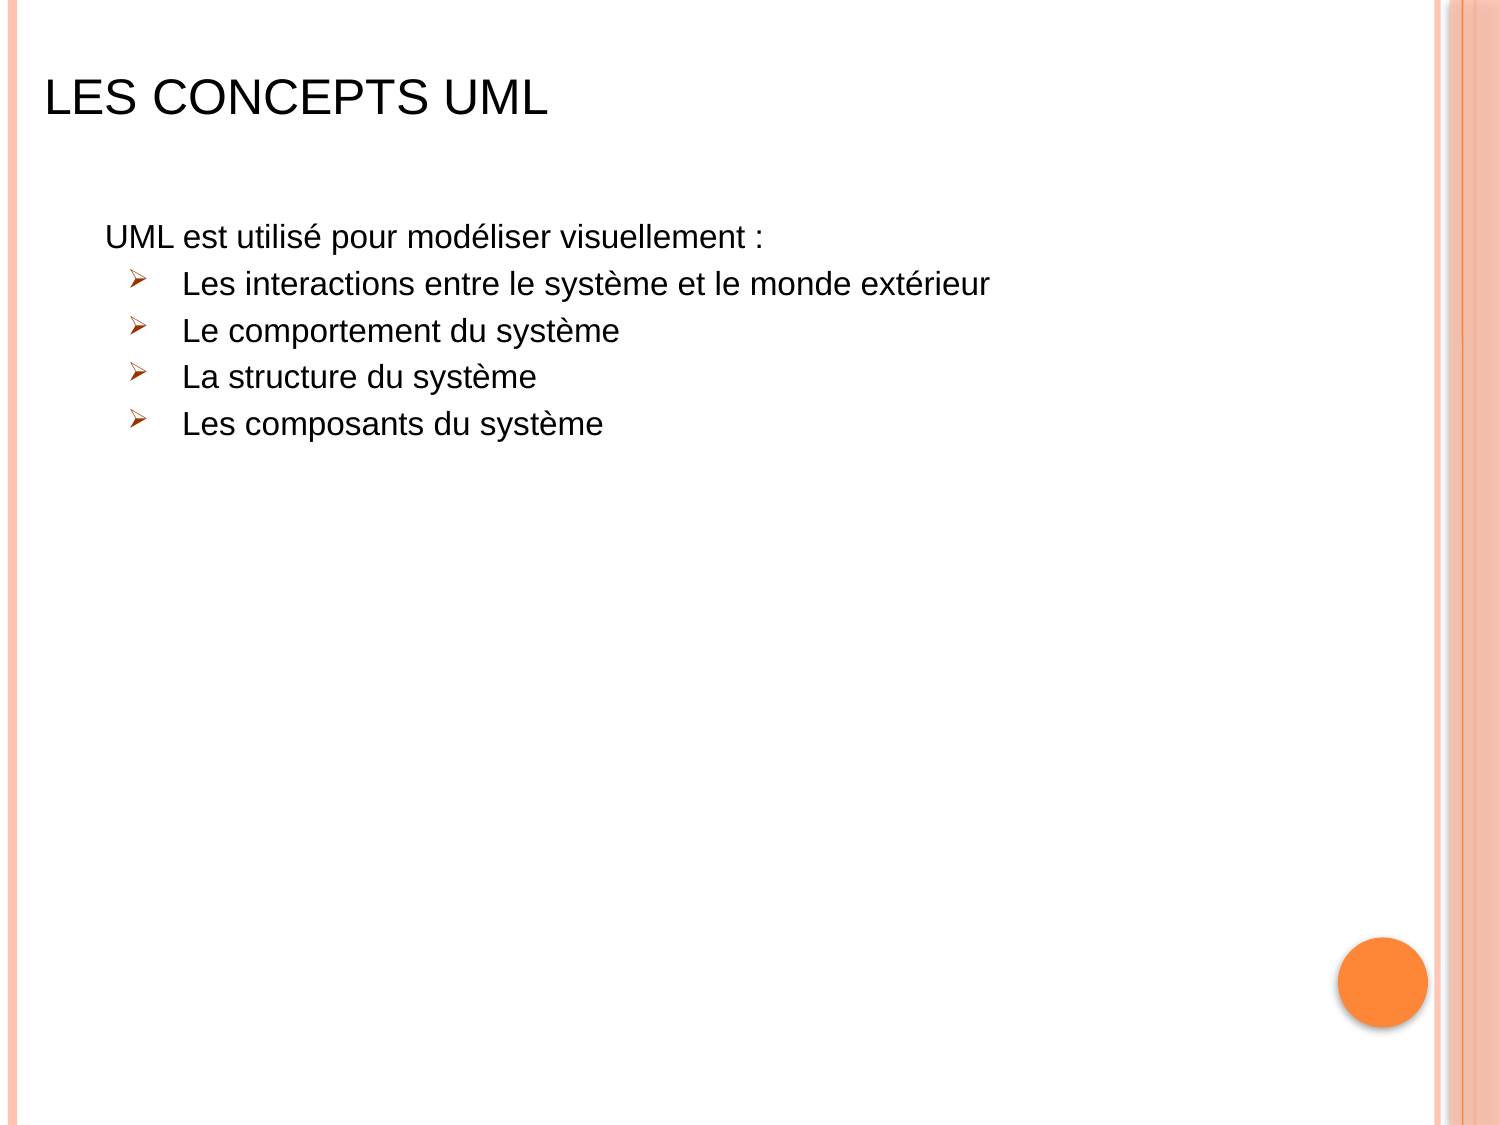

# Les concepts UML
    UML est utilisé pour modéliser visuellement :
 Les interactions entre le système et le monde extérieur
 Le comportement du système
 La structure du système
 Les composants du système